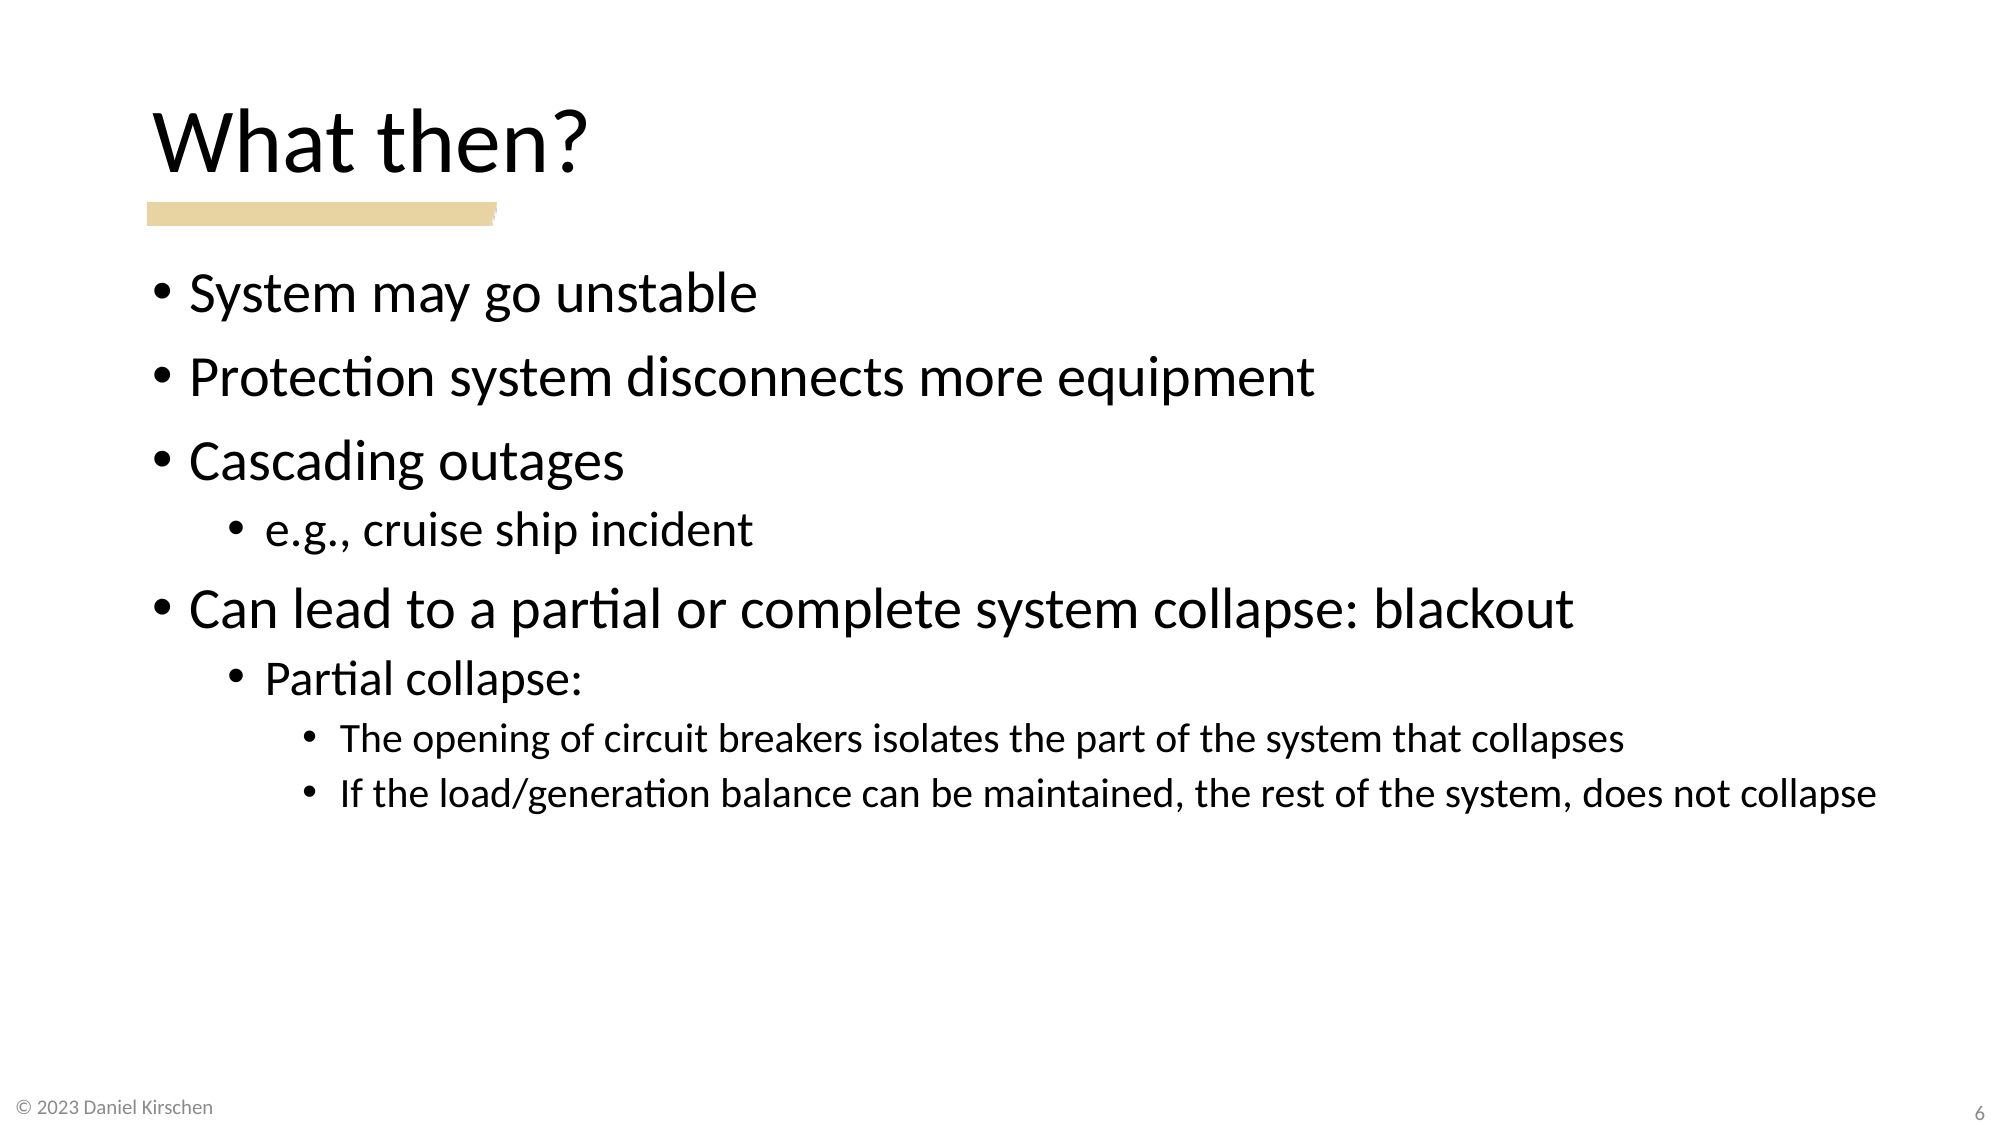

# What then?
System may go unstable
Protection system disconnects more equipment
Cascading outages
e.g., cruise ship incident
Can lead to a partial or complete system collapse: blackout
Partial collapse:
The opening of circuit breakers isolates the part of the system that collapses
If the load/generation balance can be maintained, the rest of the system, does not collapse
© 2023 Daniel Kirschen
6